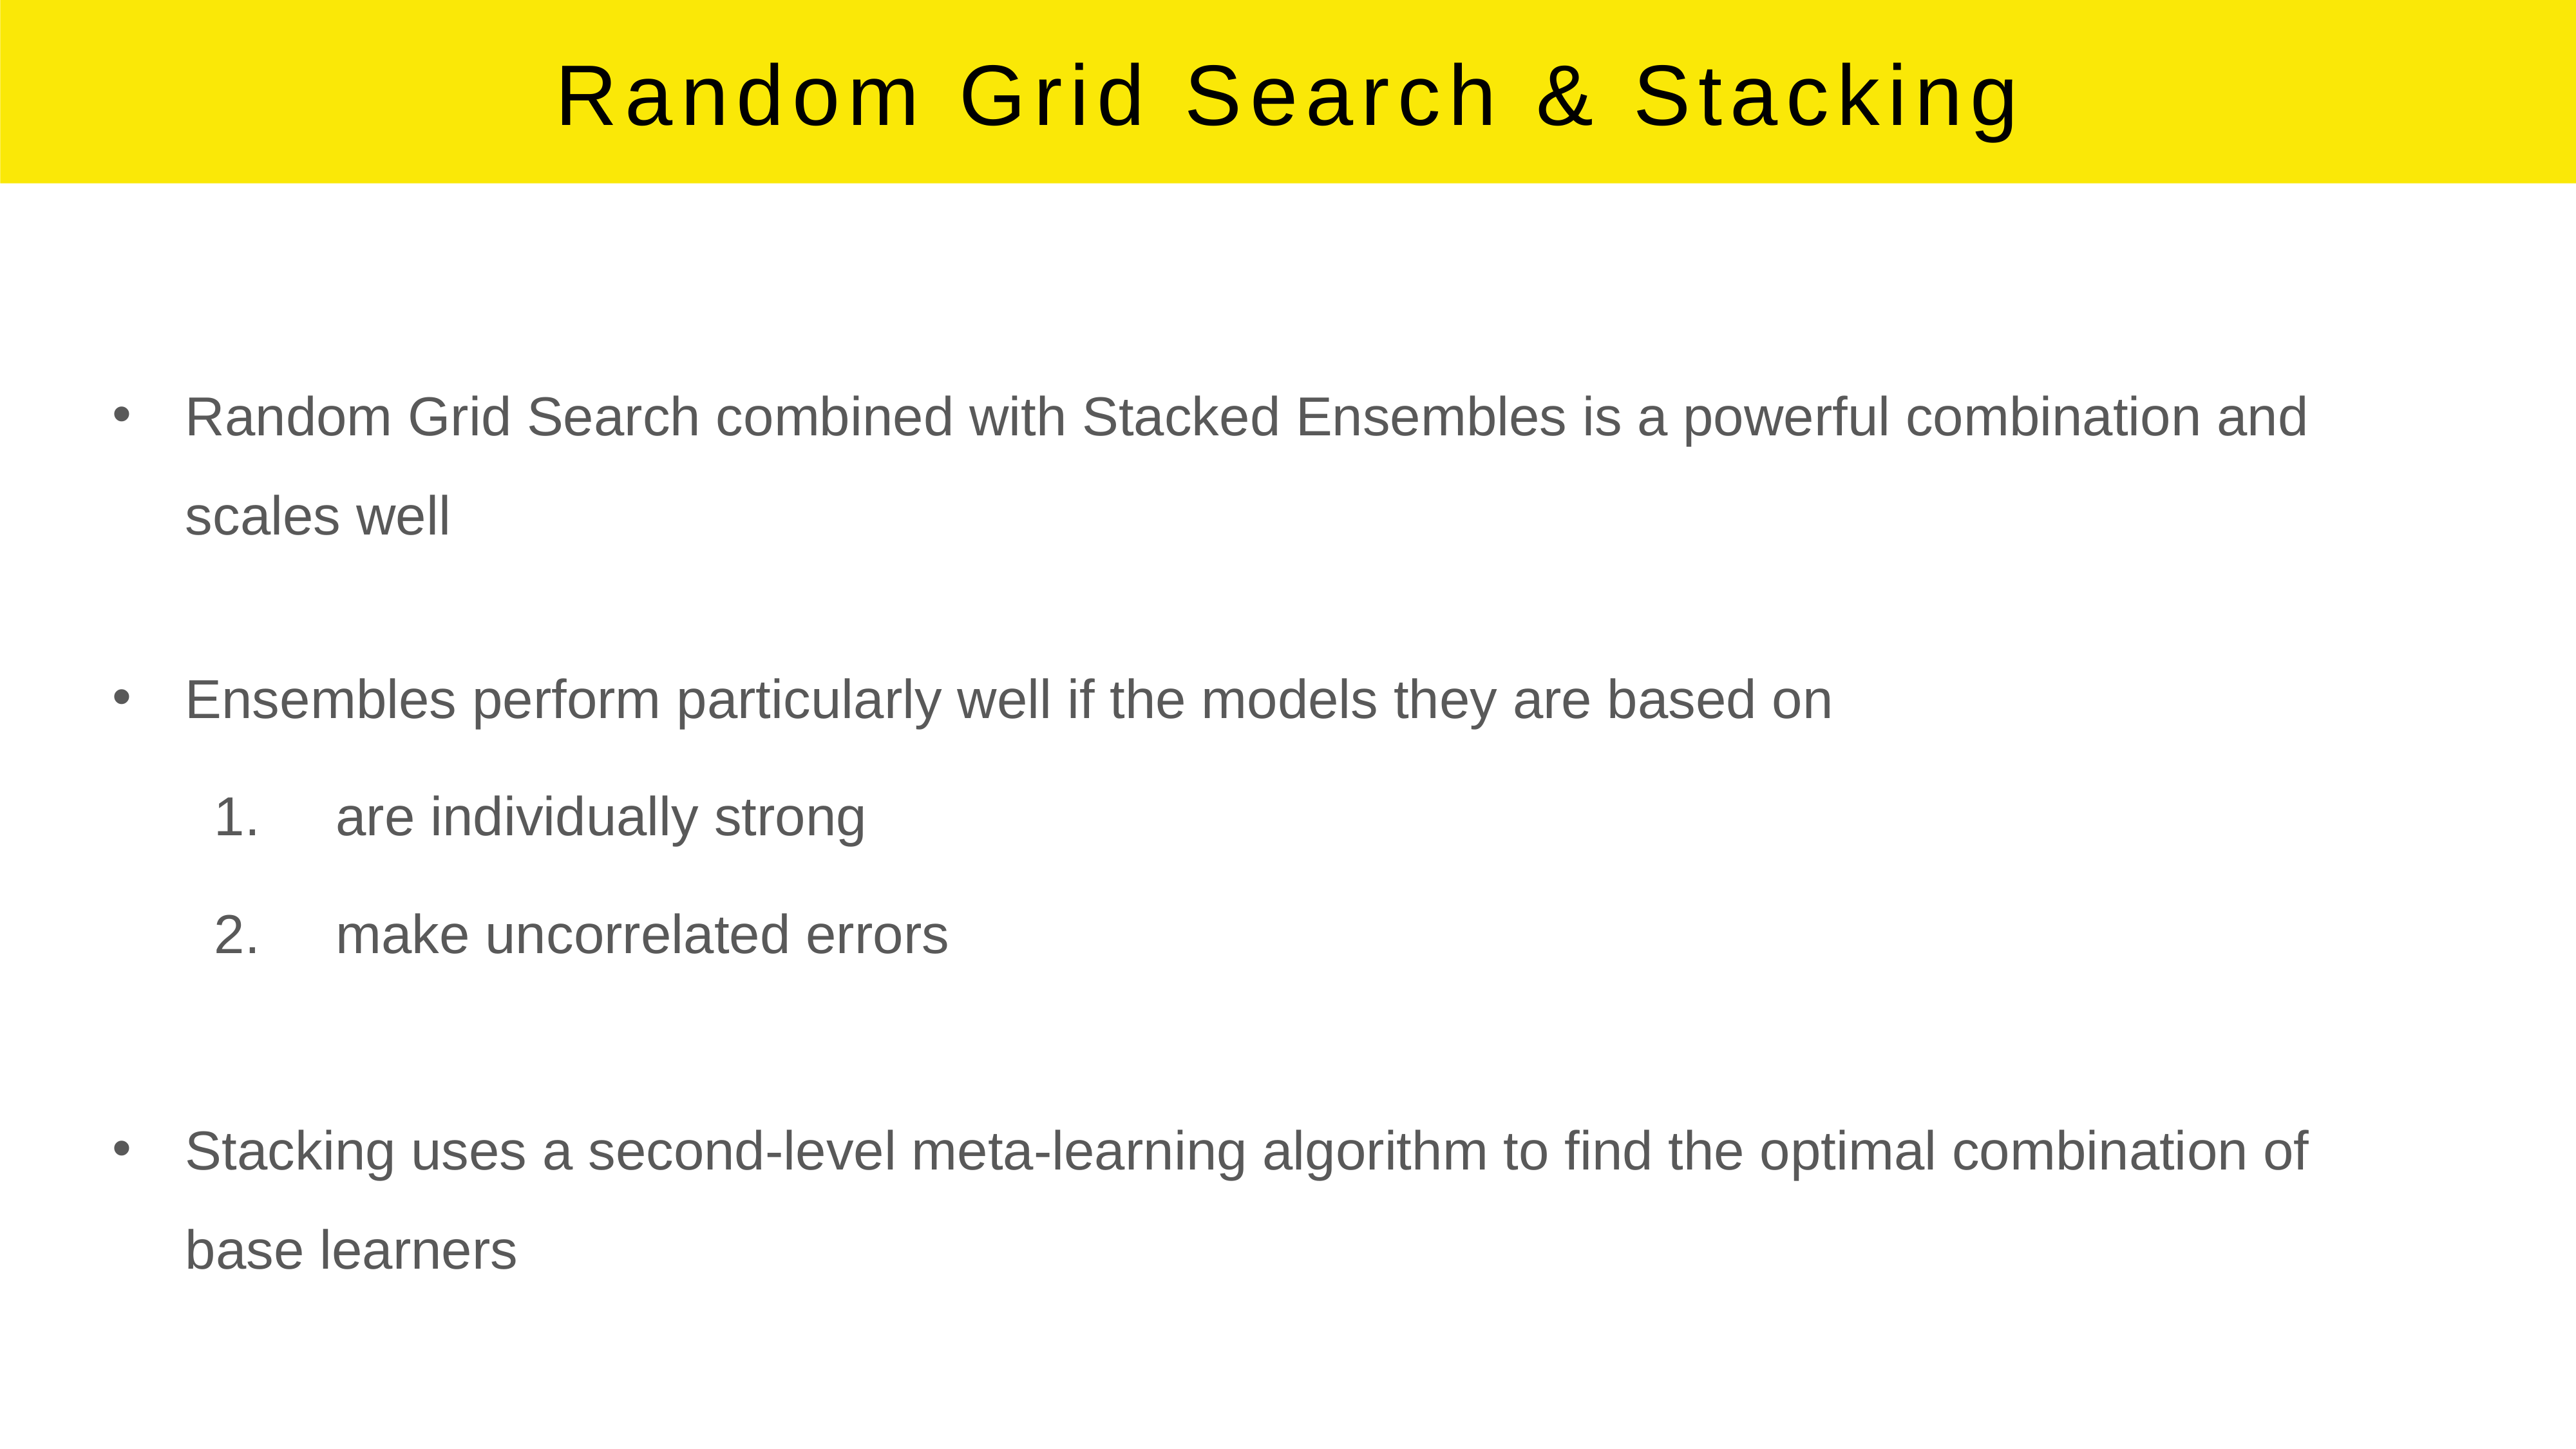

# Random Grid Search & Stacking

Random Grid Search combined with Stacked Ensembles is a powerful combination and scales well
Ensembles perform particularly well if the models they are based on
are individually strong
make uncorrelated errors
Stacking uses a second-level meta-learning algorithm to find the optimal combination of base learners